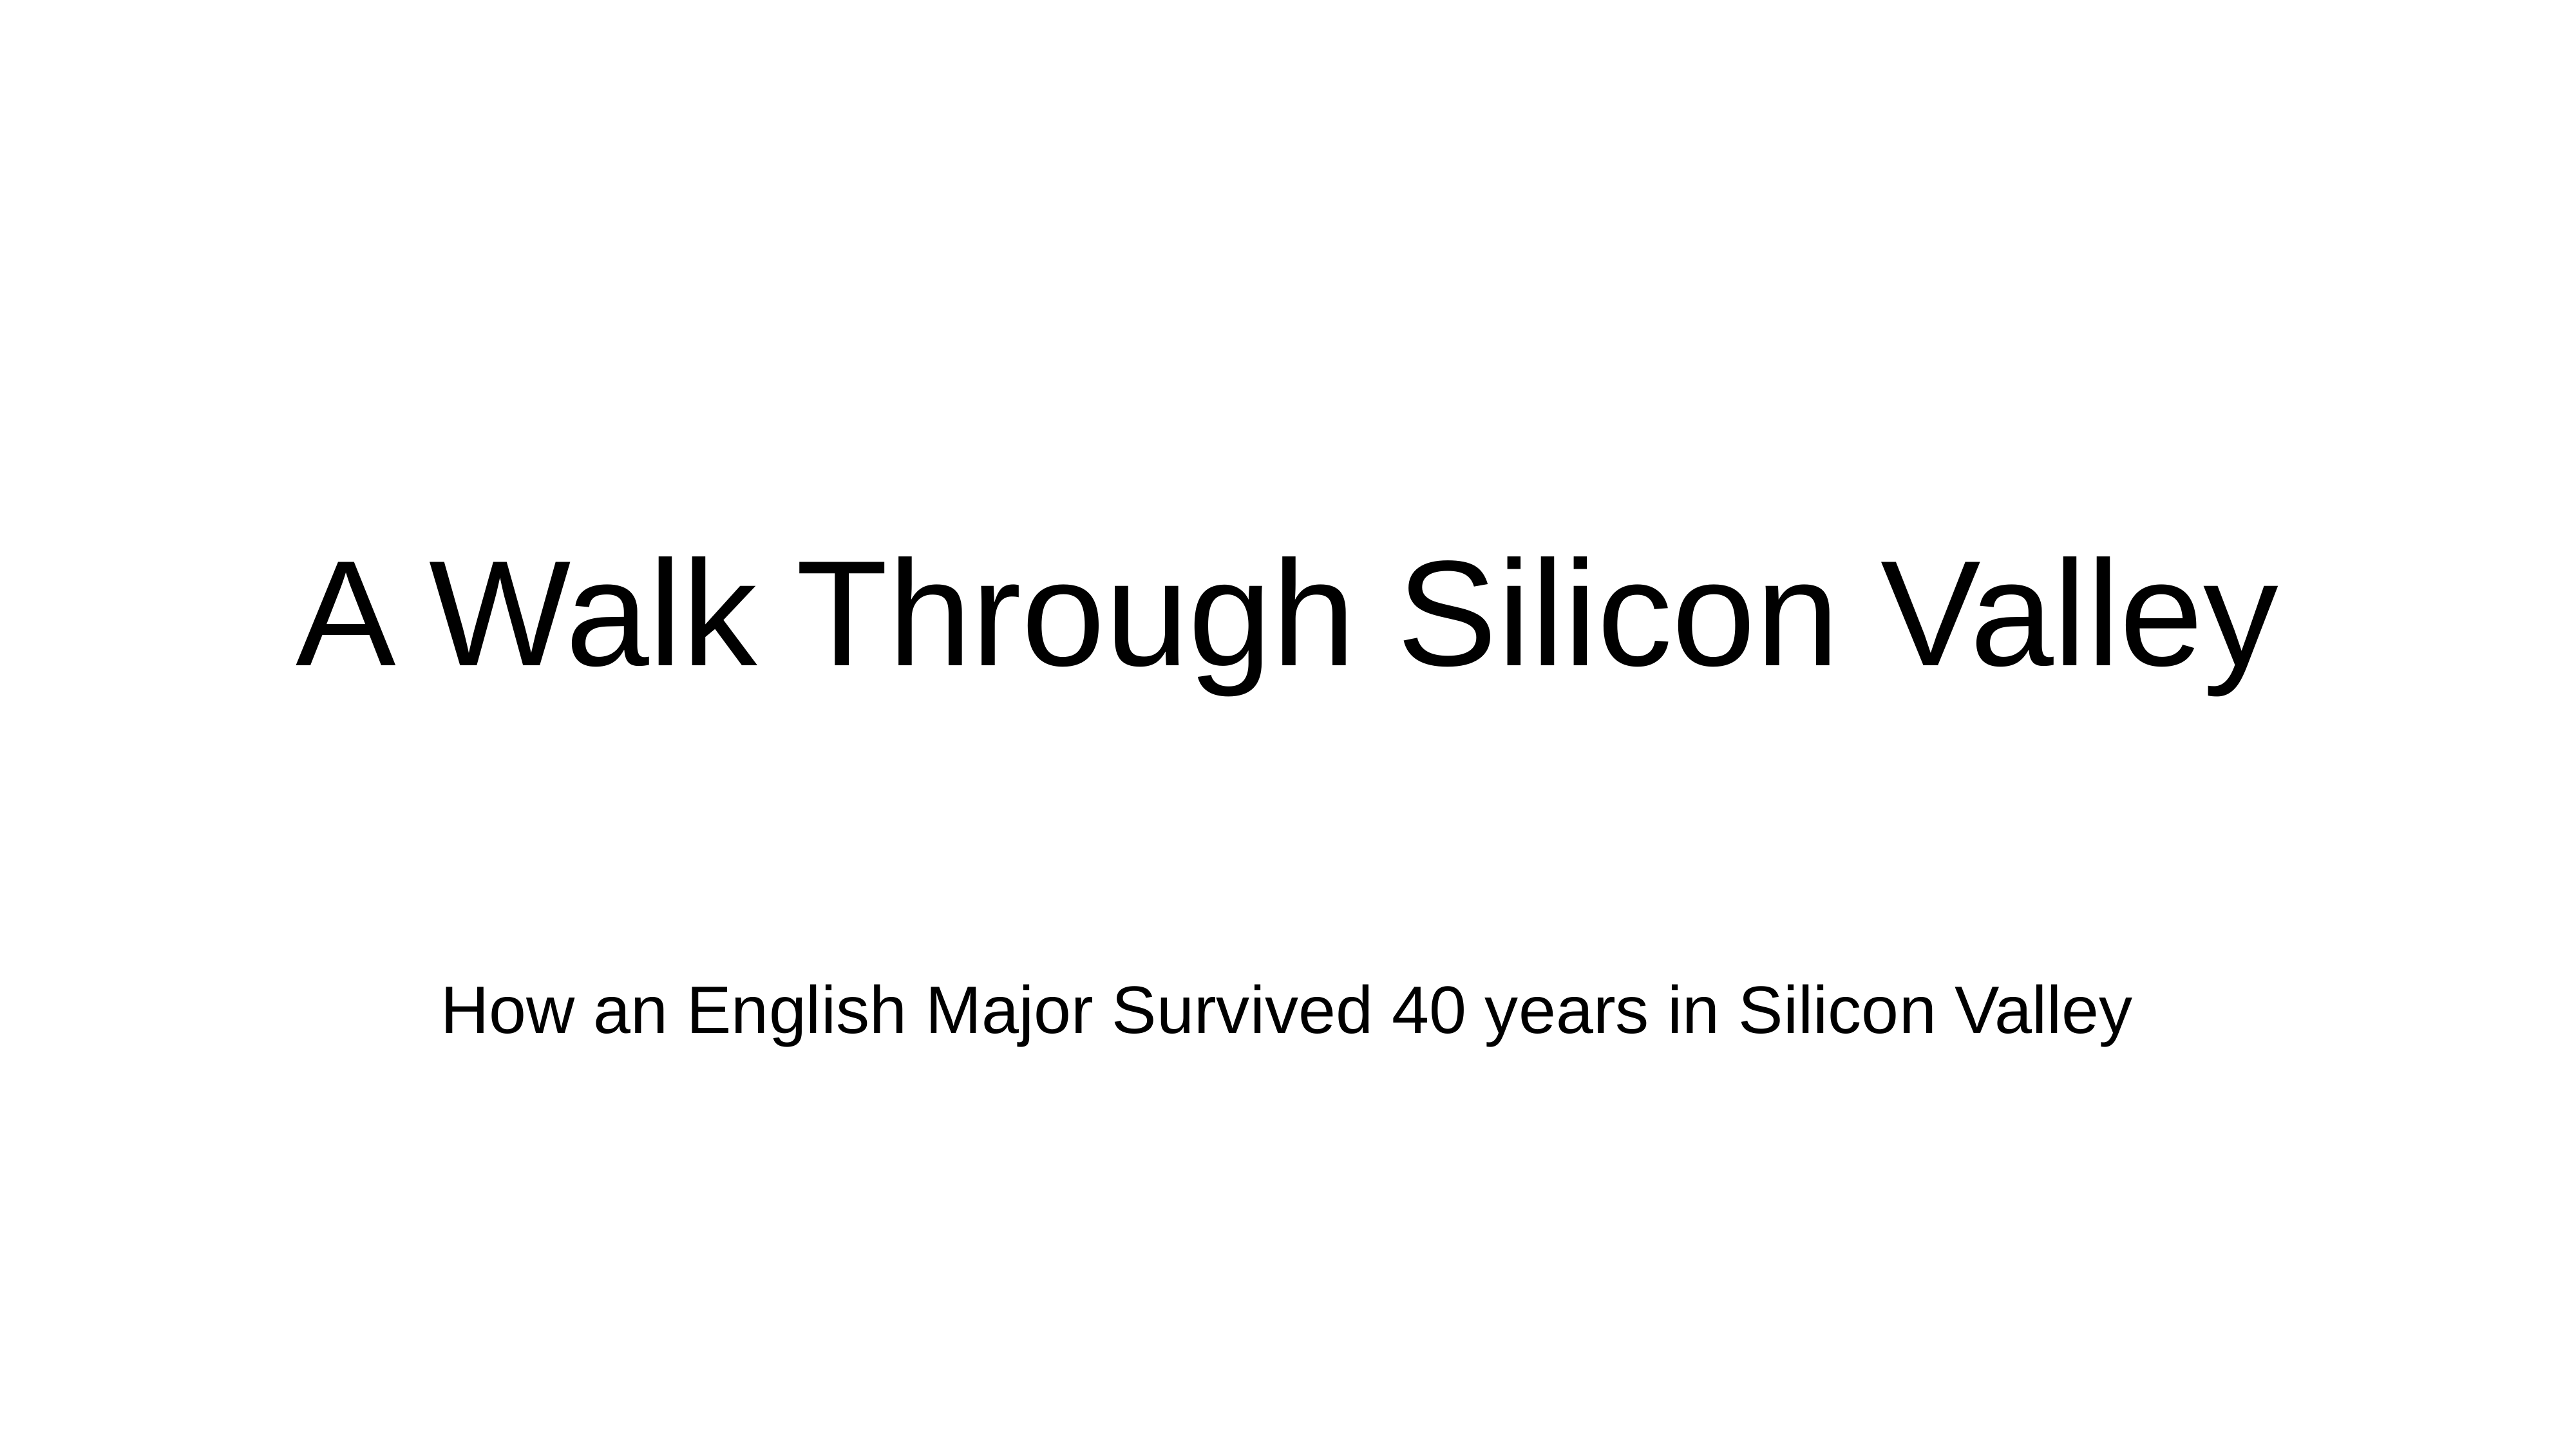

# A Walk Through Silicon Valley
How an English Major Survived 40 years in Silicon Valley